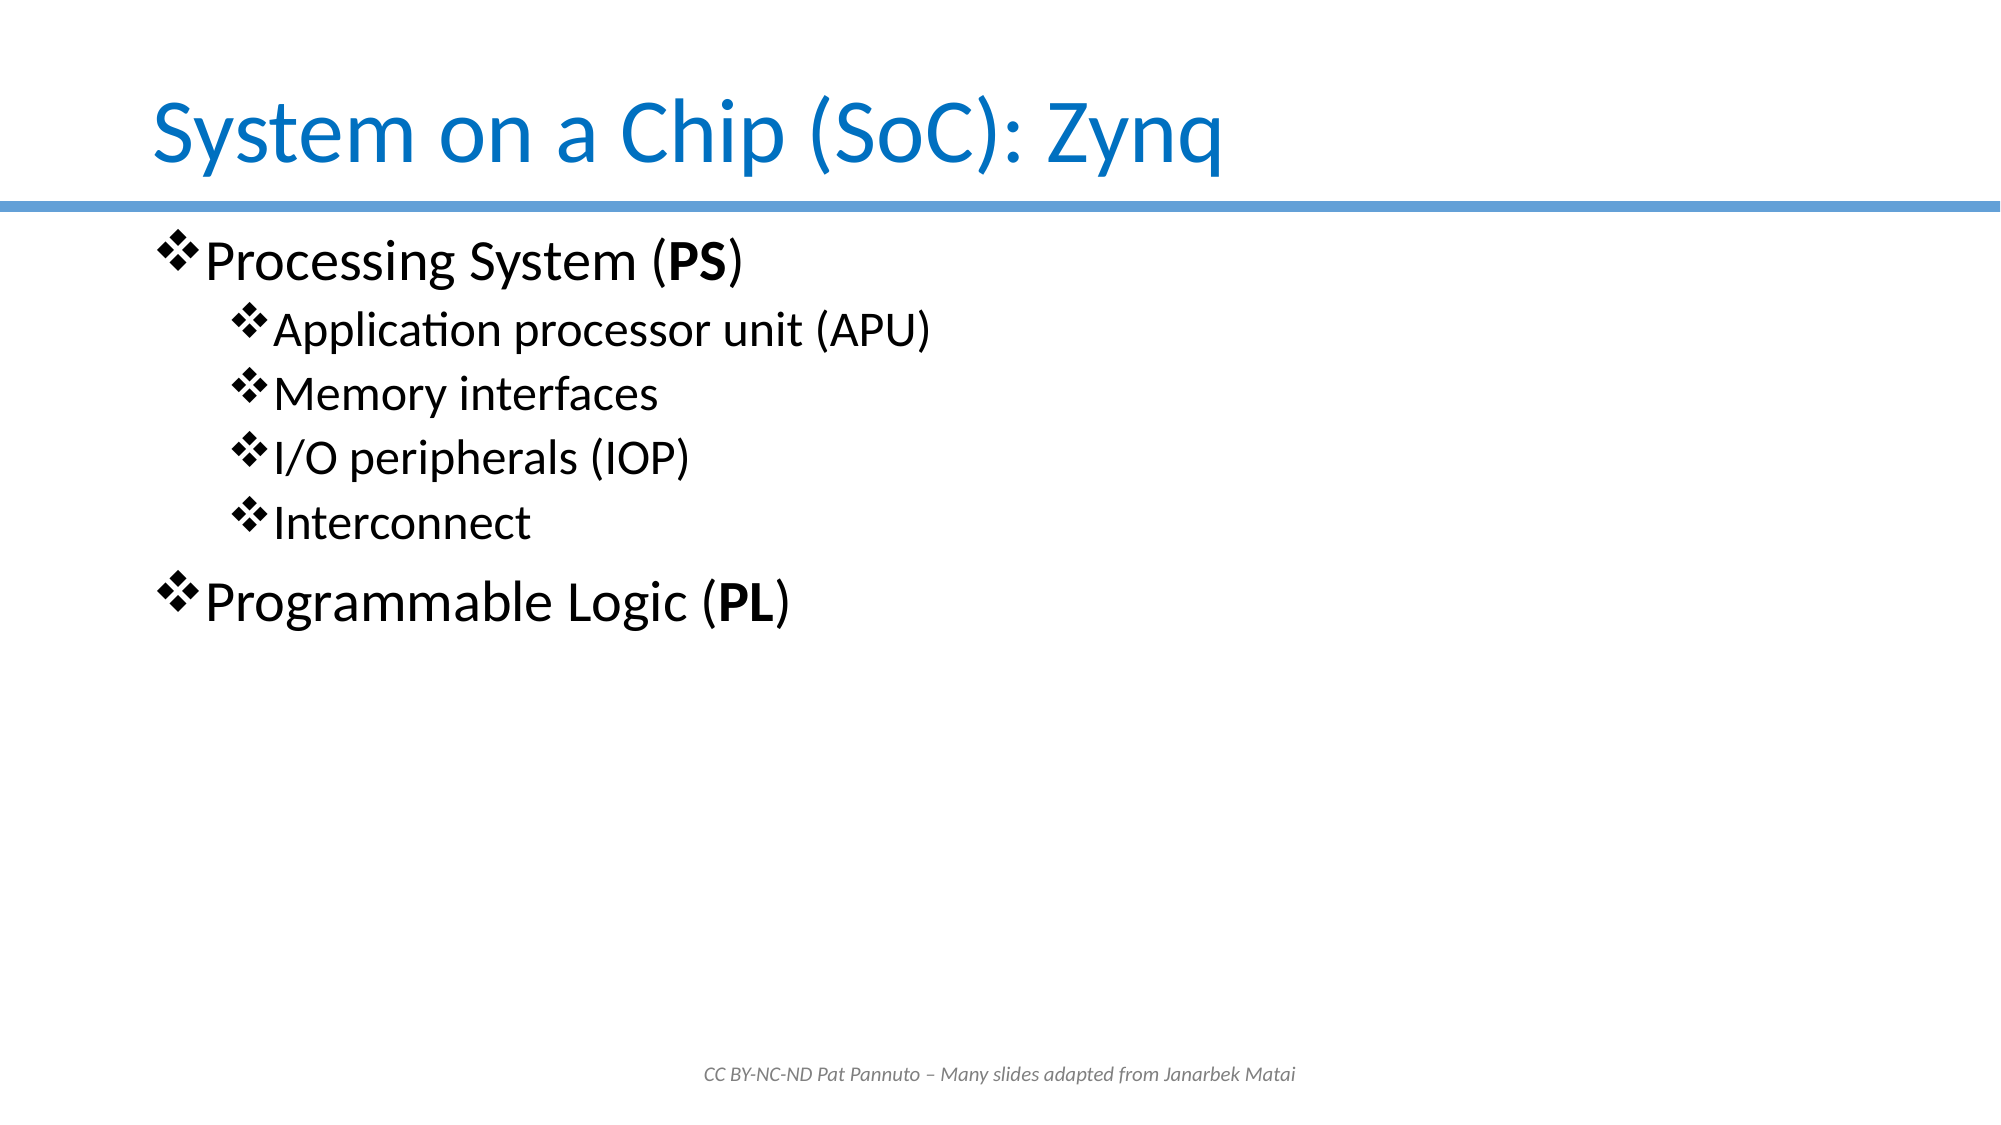

# System on a Chip (SoC): Zynq
Processing System (PS)
Application processor unit (APU)
Memory interfaces
I/O peripherals (IOP)
Interconnect
Programmable Logic (PL)
CC BY-NC-ND Pat Pannuto – Many slides adapted from Janarbek Matai